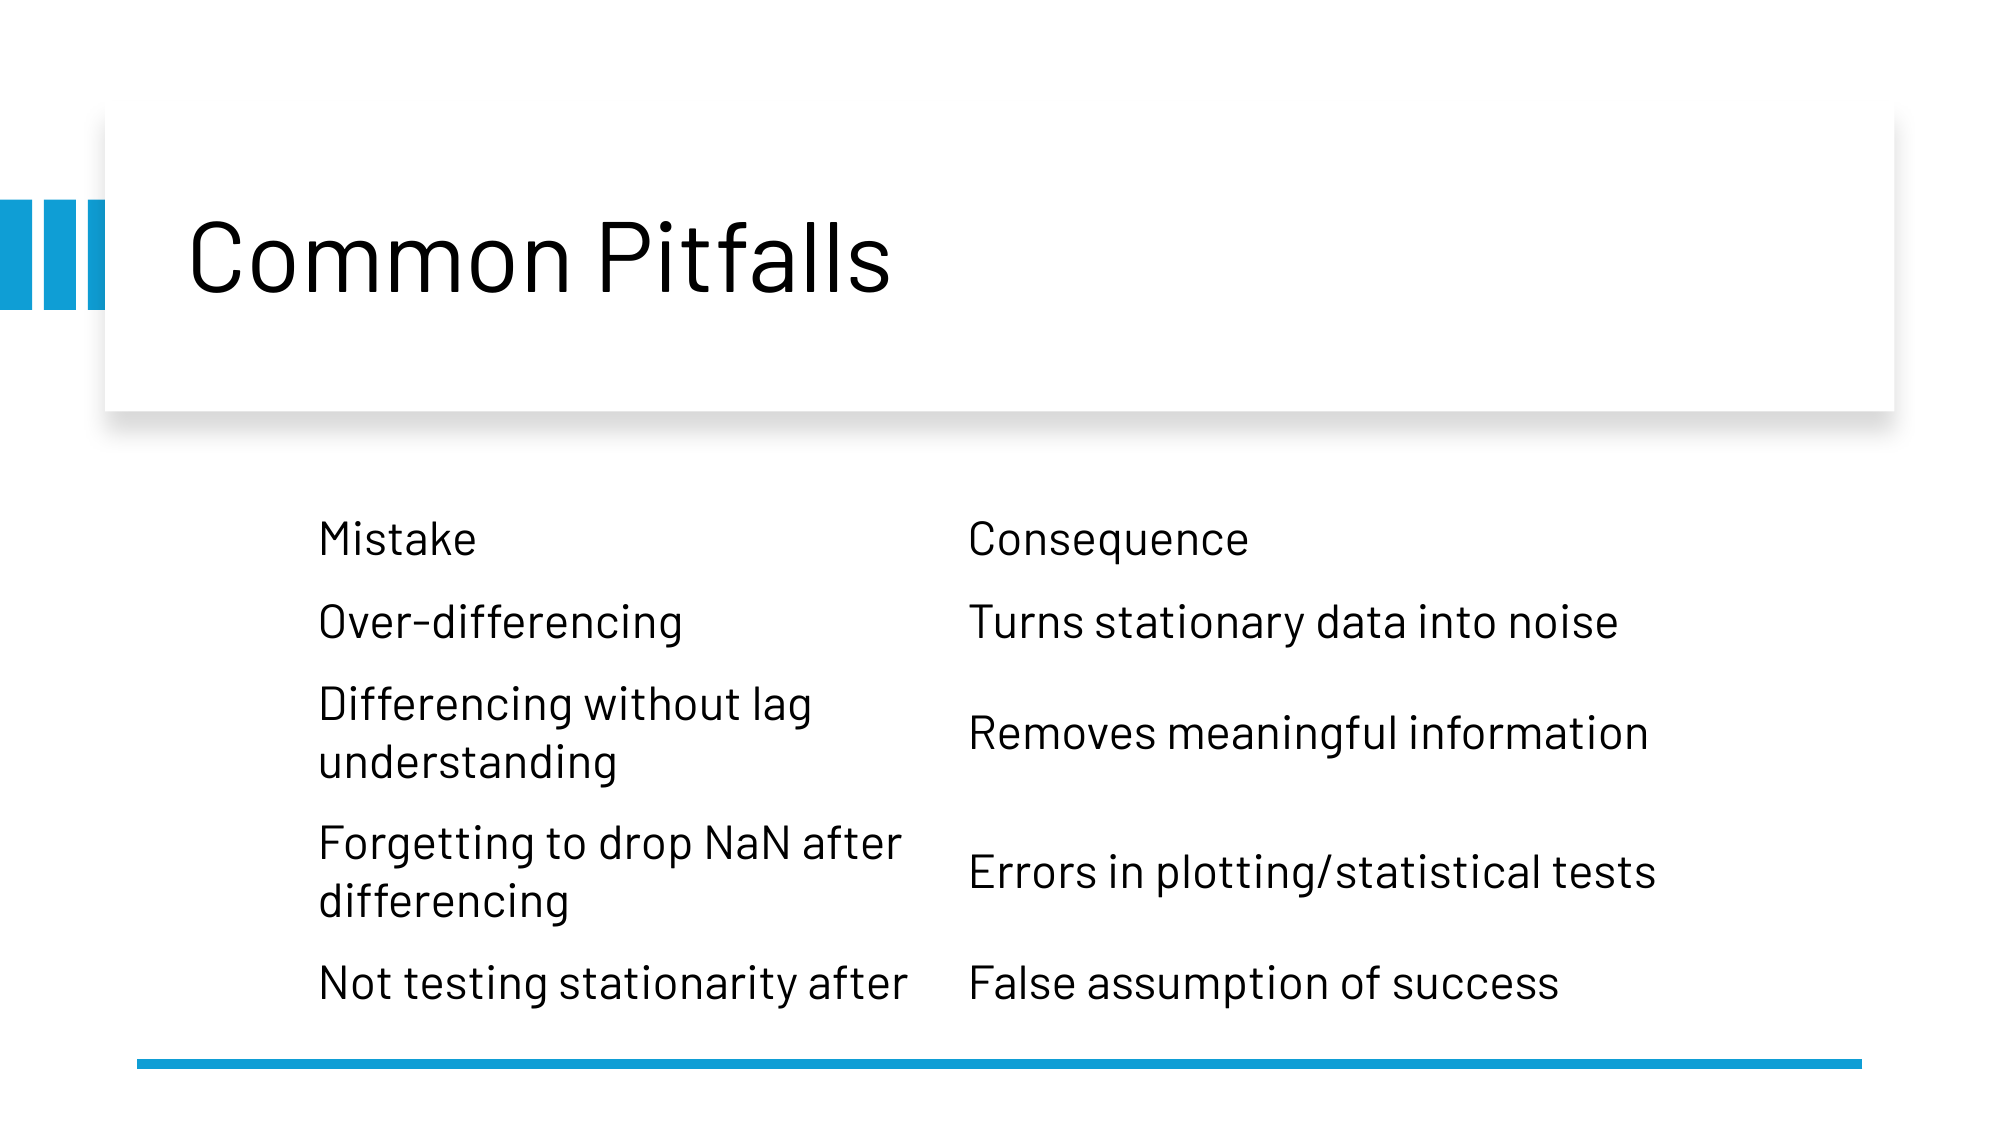

# Common Pitfalls

| Mistake | Consequence |
| --- | --- |
| Over-differencing | Turns stationary data into noise |
| Differencing without lag understanding | Removes meaningful information |
| Forgetting to drop NaN after differencing | Errors in plotting/statistical tests |
| Not testing stationarity after | False assumption of success |